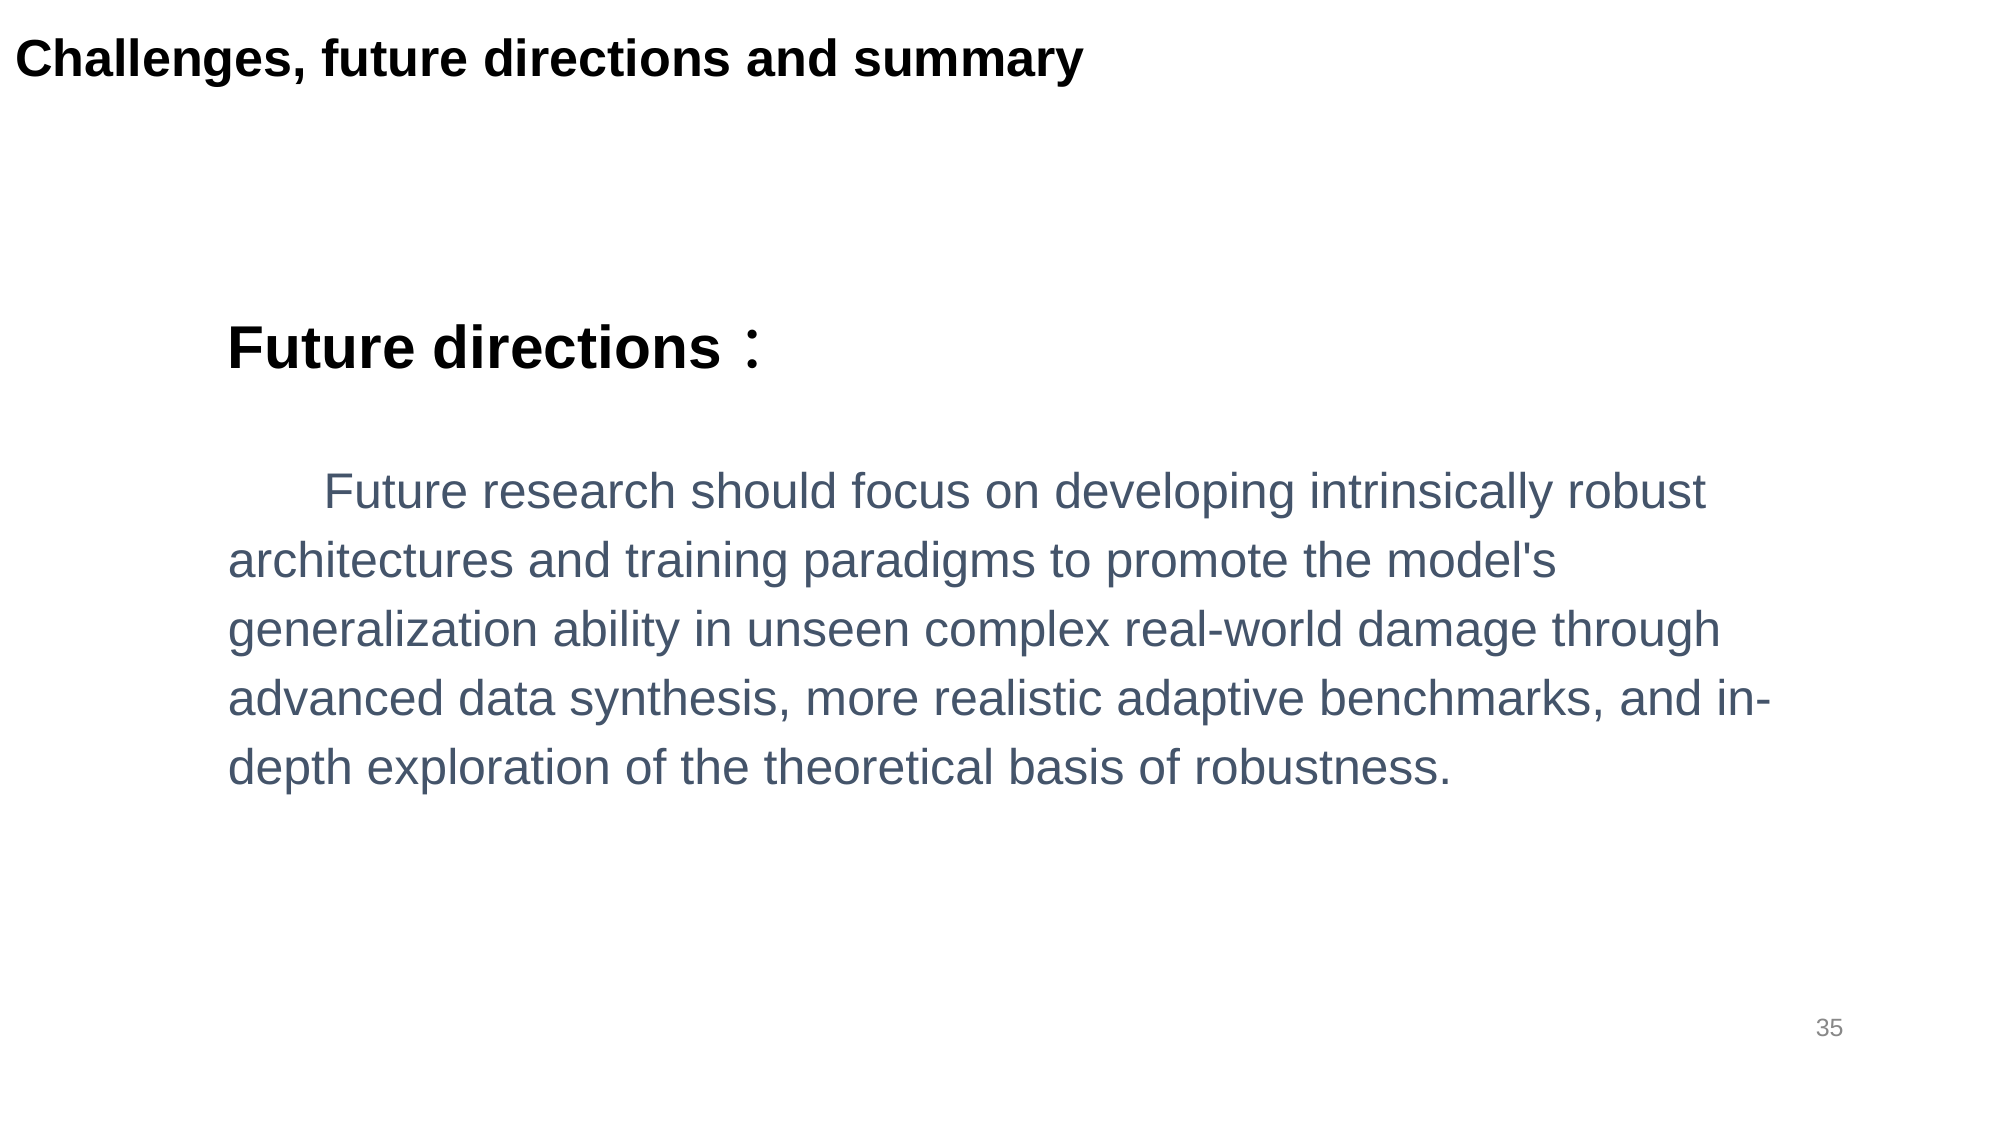

Challenges, future directions and summary

Future directions：

Future research should focus on developing intrinsically robust architectures and training paradigms to promote the model's generalization ability in unseen complex real-world damage through advanced data synthesis, more realistic adaptive benchmarks, and in-depth exploration of the theoretical basis of robustness.

35